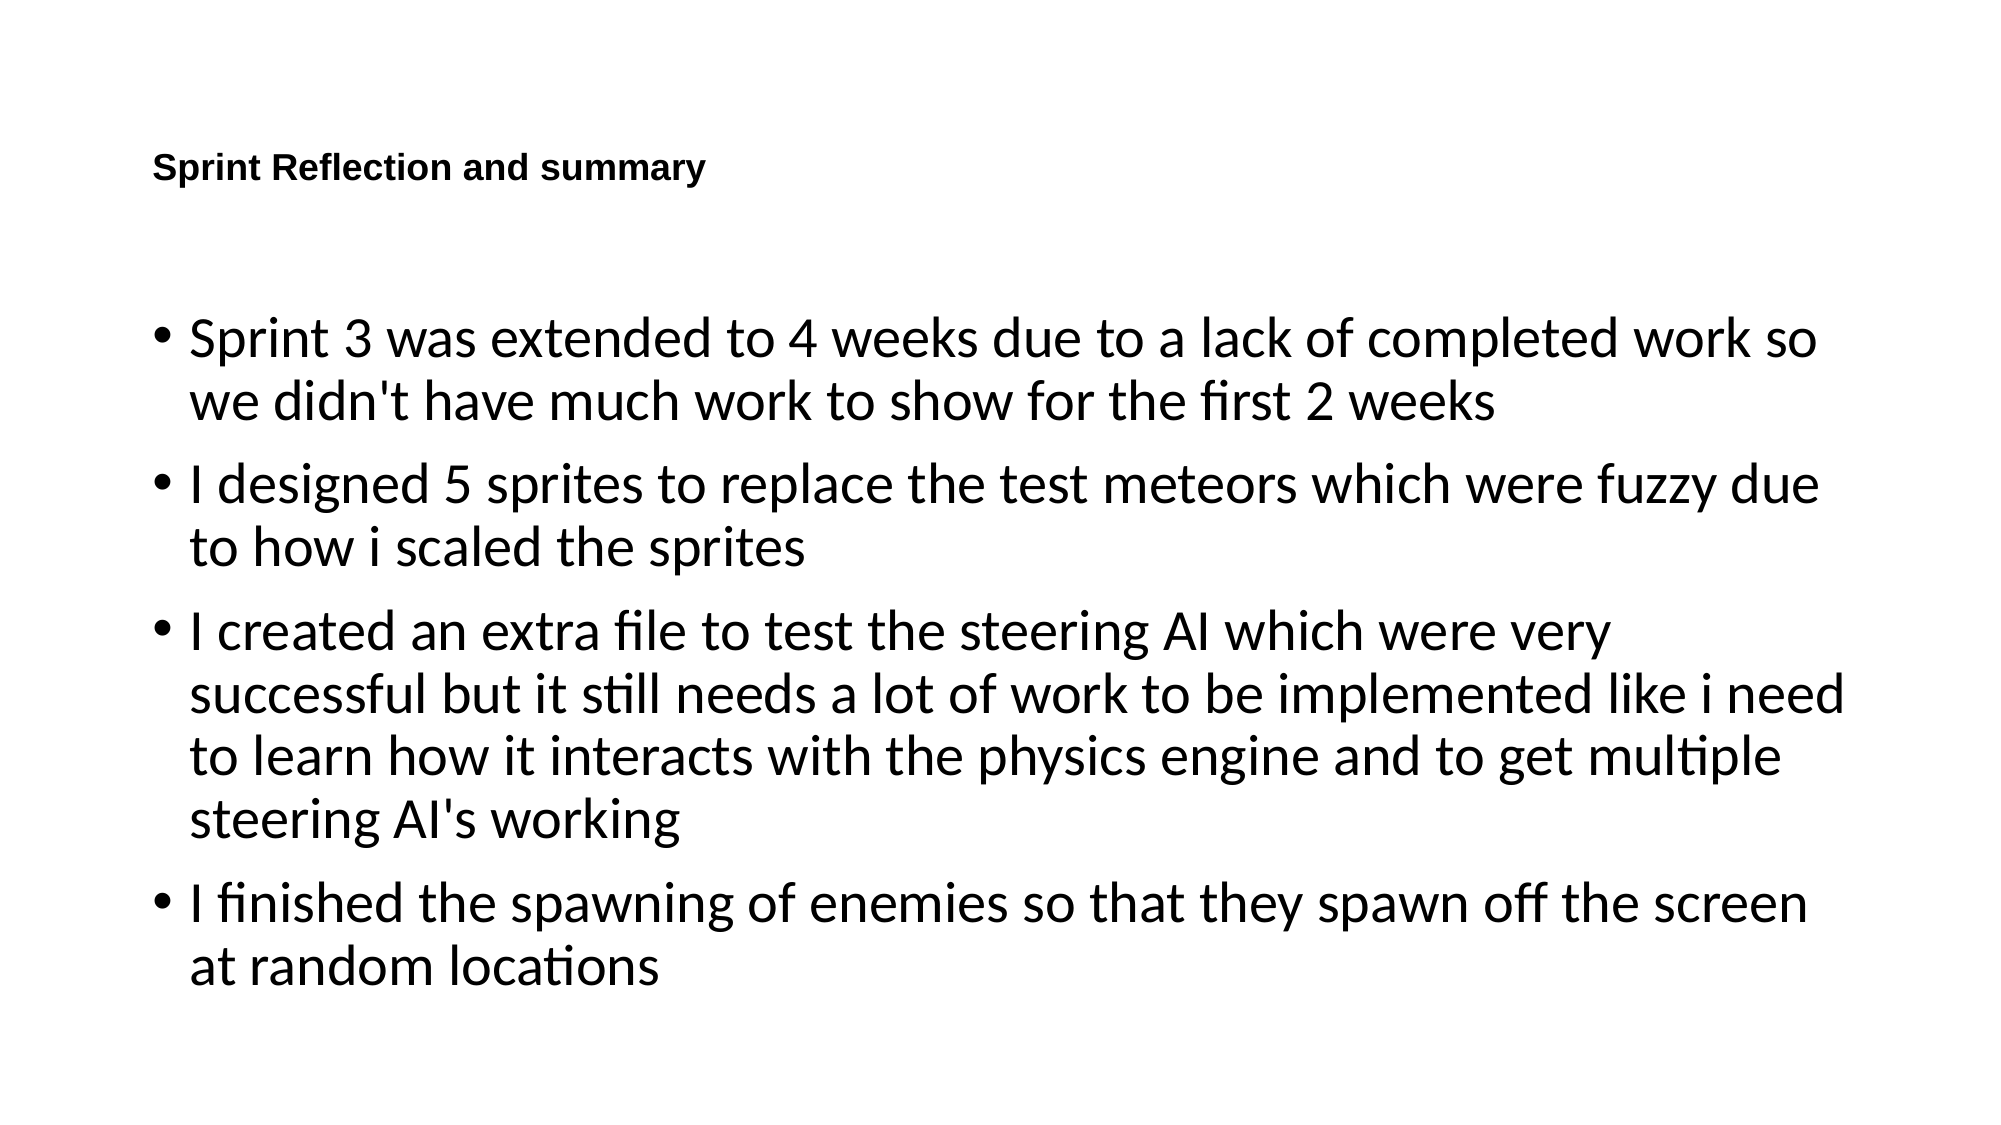

# Sprint Reflection and summary
Sprint 3 was extended to 4 weeks due to a lack of completed work so we didn't have much work to show for the first 2 weeks
I designed 5 sprites to replace the test meteors which were fuzzy due to how i scaled the sprites
I created an extra file to test the steering AI which were very successful but it still needs a lot of work to be implemented like i need to learn how it interacts with the physics engine and to get multiple steering AI's working
I finished the spawning of enemies so that they spawn off the screen at random locations